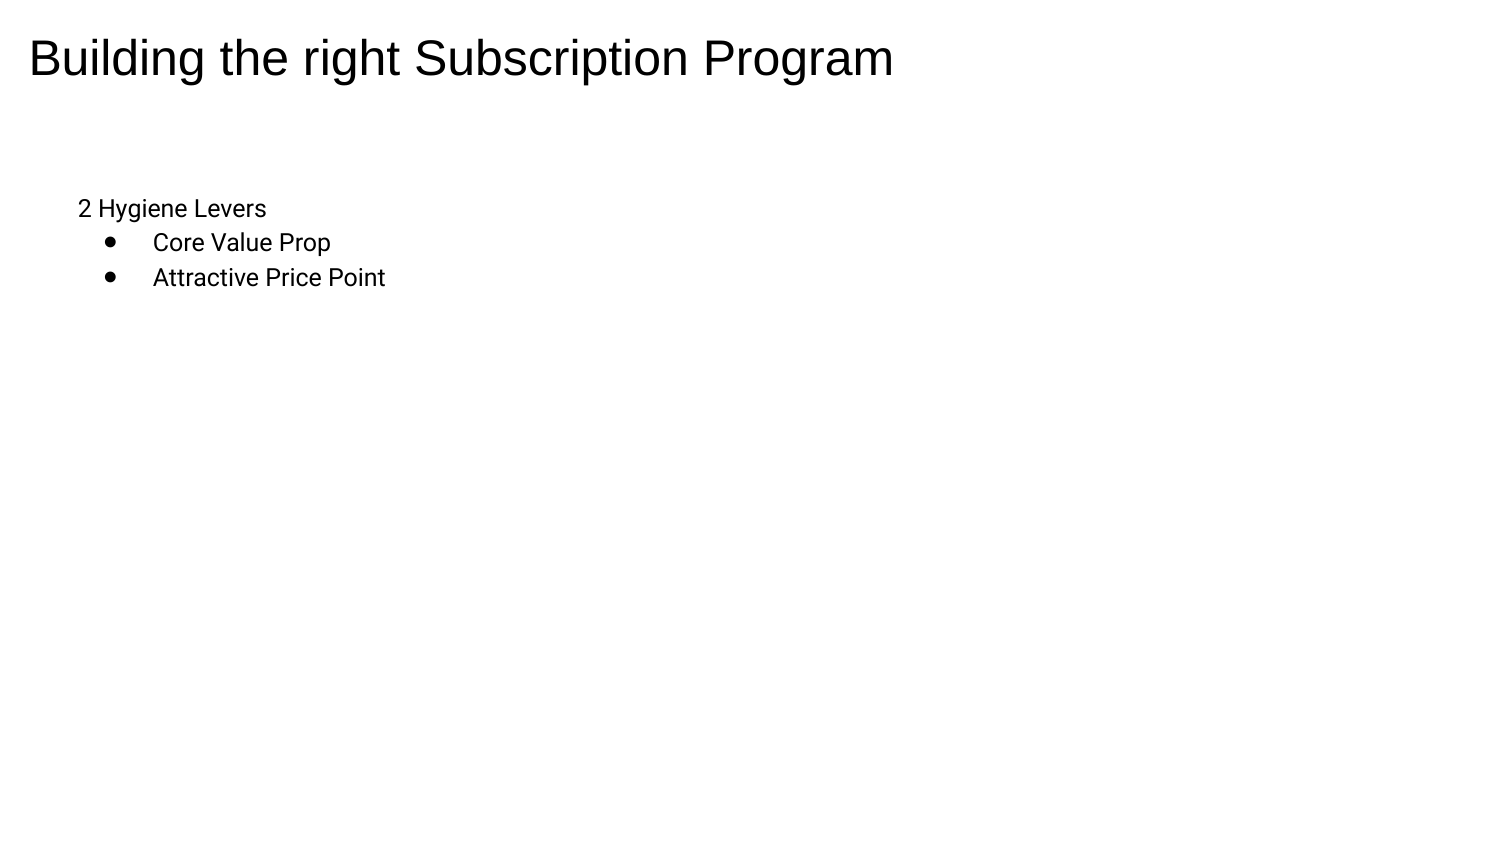

# Building the right Subscription Program
2 Hygiene Levers
Core Value Prop
Attractive Price Point